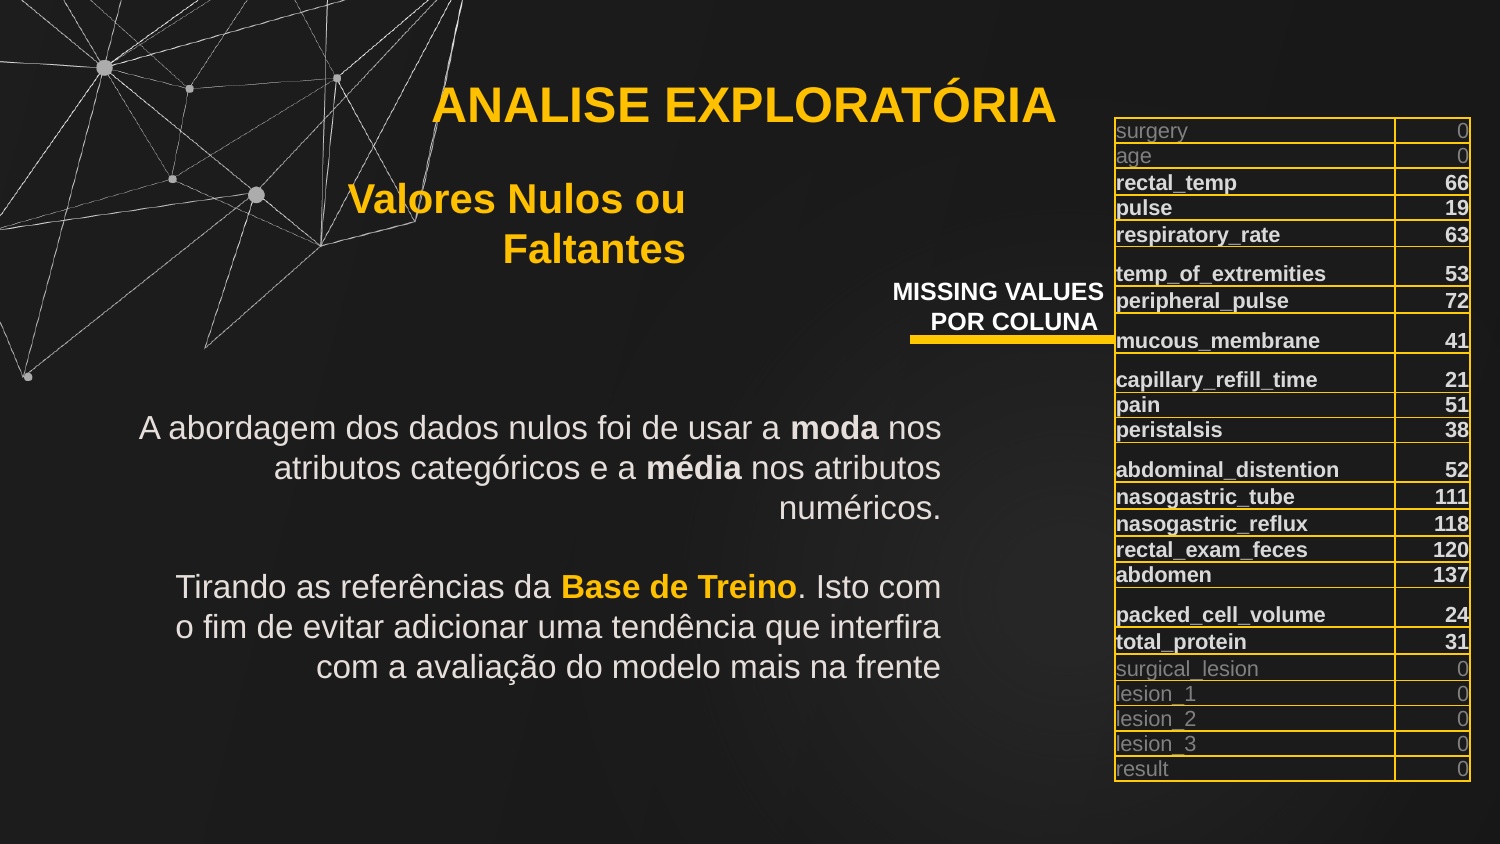

ANALISE EXPLORATÓRIA
| surgery | 0 |
| --- | --- |
| age | 0 |
| rectal\_temp | 66 |
| pulse | 19 |
| respiratory\_rate | 63 |
| temp\_of\_extremities | 53 |
| peripheral\_pulse | 72 |
| mucous\_membrane | 41 |
| capillary\_refill\_time | 21 |
| pain | 51 |
| peristalsis | 38 |
| abdominal\_distention | 52 |
| nasogastric\_tube | 111 |
| nasogastric\_reflux | 118 |
| rectal\_exam\_feces | 120 |
| abdomen | 137 |
| packed\_cell\_volume | 24 |
| total\_protein | 31 |
| surgical\_lesion | 0 |
| lesion\_1 | 0 |
| lesion\_2 | 0 |
| lesion\_3 | 0 |
| result | 0 |
Valores Nulos ou Faltantes
MISSING VALUES POR COLUNA
A abordagem dos dados nulos foi de usar a moda nos atributos categóricos e a média nos atributos numéricos.
Tirando as referências da Base de Treino. Isto com o fim de evitar adicionar uma tendência que interfira com a avaliação do modelo mais na frente